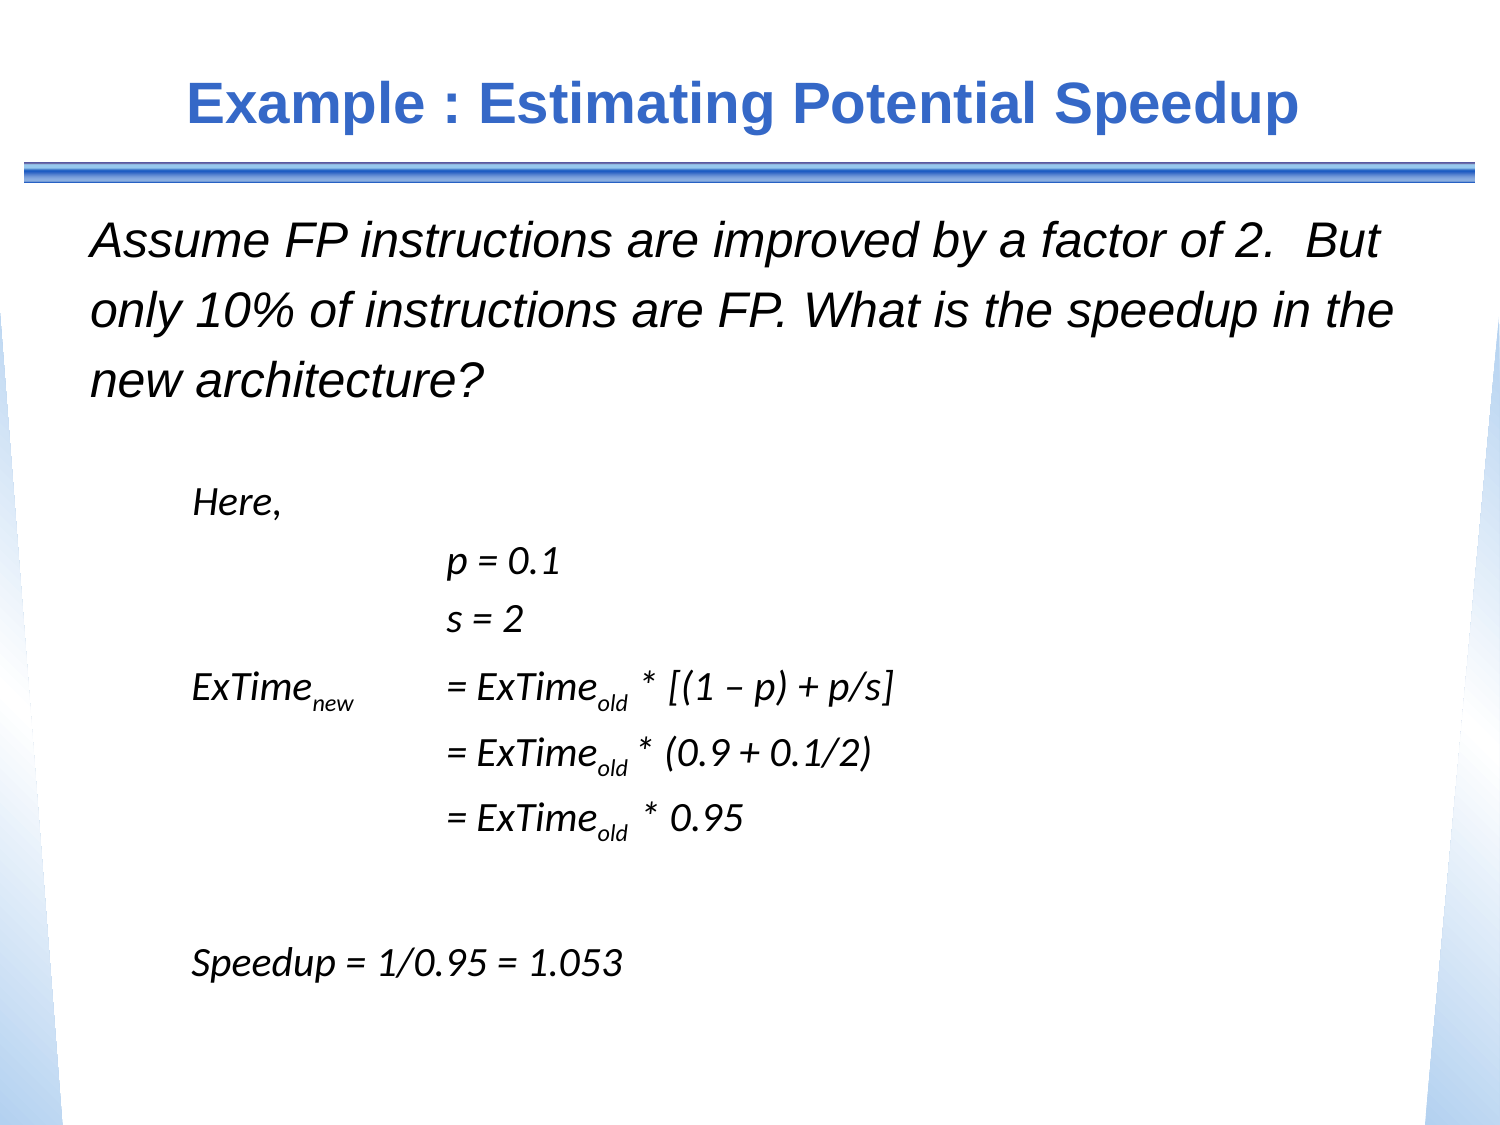

# Example : Estimating Potential Speedup
Assume FP instructions are improved by a factor of 2.  But
only 10% of instructions are FP. What is the speedup in the
new architecture?

	    Here,
           		p = 0.1
           		s = 2
         ExTimenew 	= ExTimeold * [(1 – p) + p/s]
                           	= ExTimeold * (0.9 + 0.1/2)
                          	= ExTimeold  * 0.95

         Speedup = 1/0.95 = 1.053